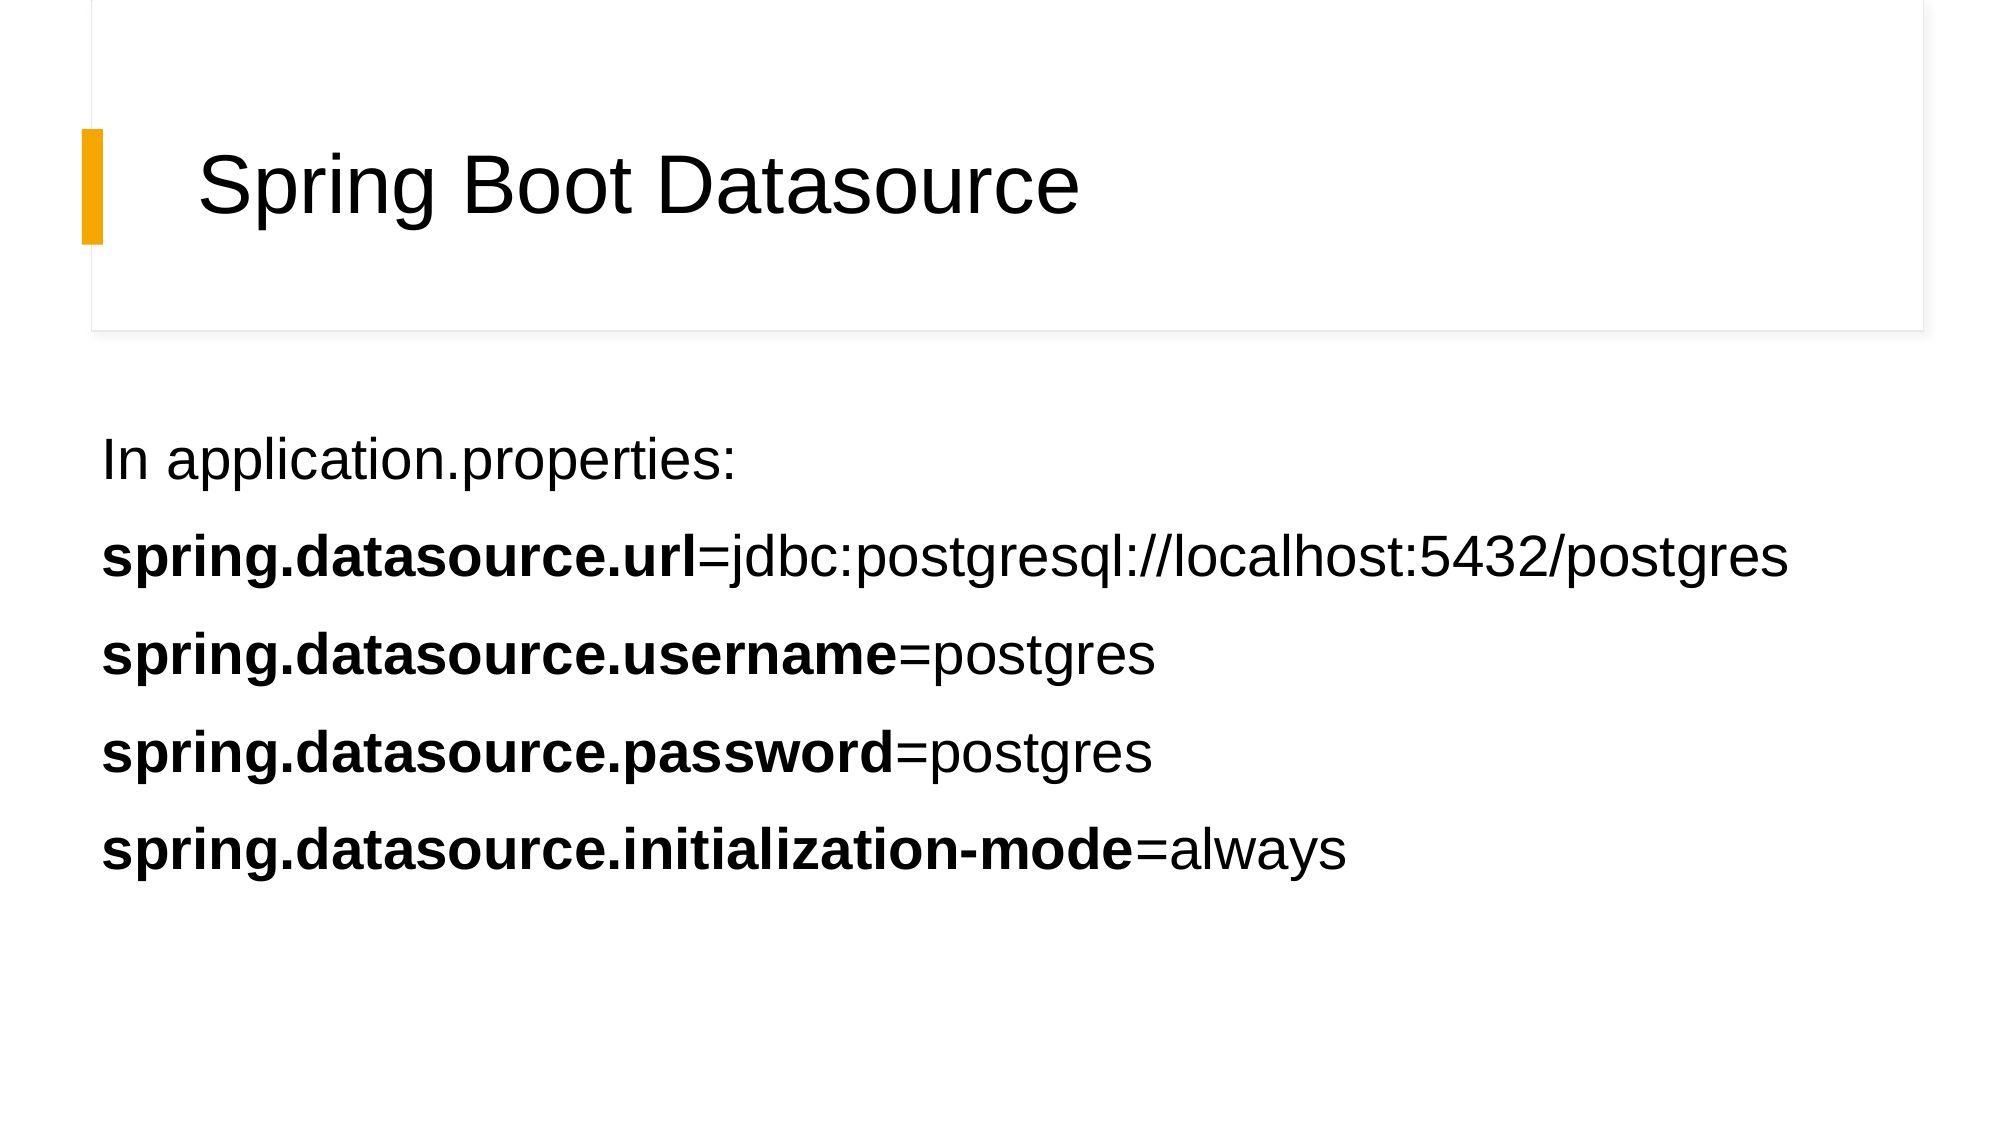

# Spring Boot Datasource
In application.properties:
spring.datasource.url=jdbc:postgresql://localhost:5432/postgres
spring.datasource.username=postgres
spring.datasource.password=postgres
spring.datasource.initialization-mode=always